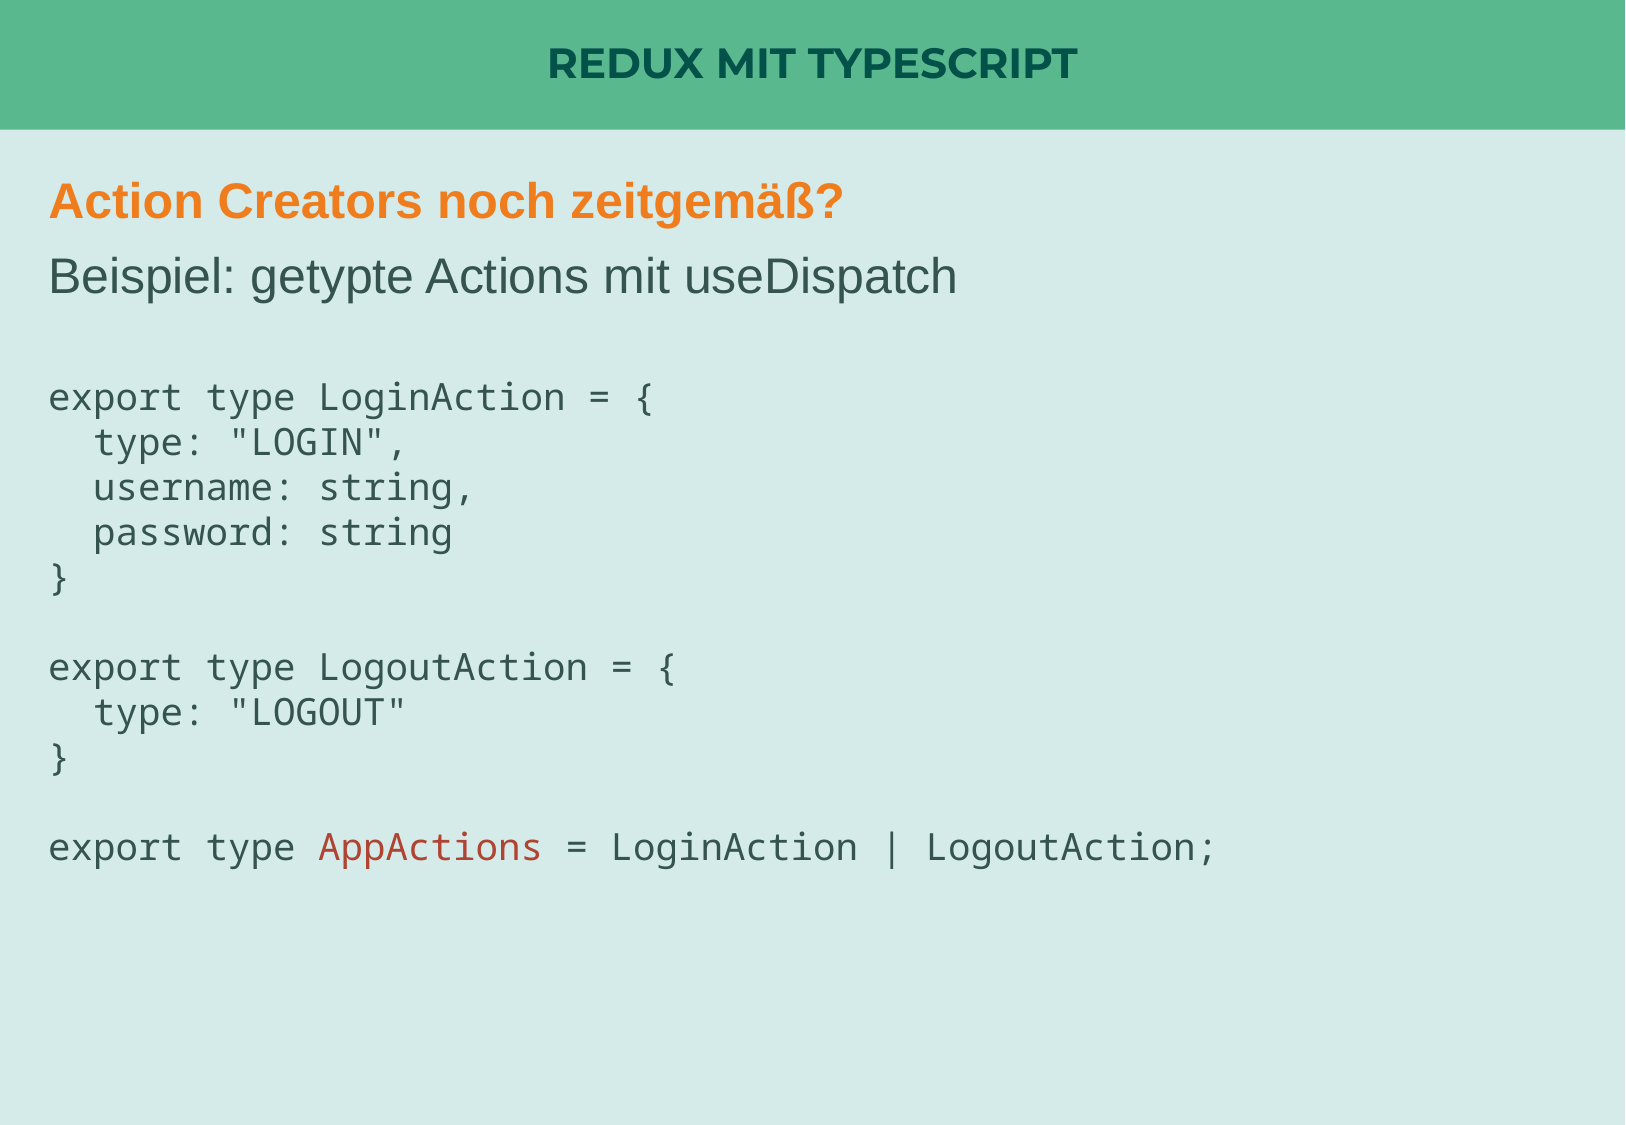

# Redux mit TypeScript
Action Creators noch zeitgemäß?
Beispiel: getypte Actions mit useDispatch
export type LoginAction = {
  type: "LOGIN",
  username: string,
  password: string
}

export type LogoutAction = {
  type: "LOGOUT"
}

export type AppActions = LoginAction | LogoutAction;
Beispiel: ChatPage oder Tabs

Beispiel: UserStatsPage für fetch ?